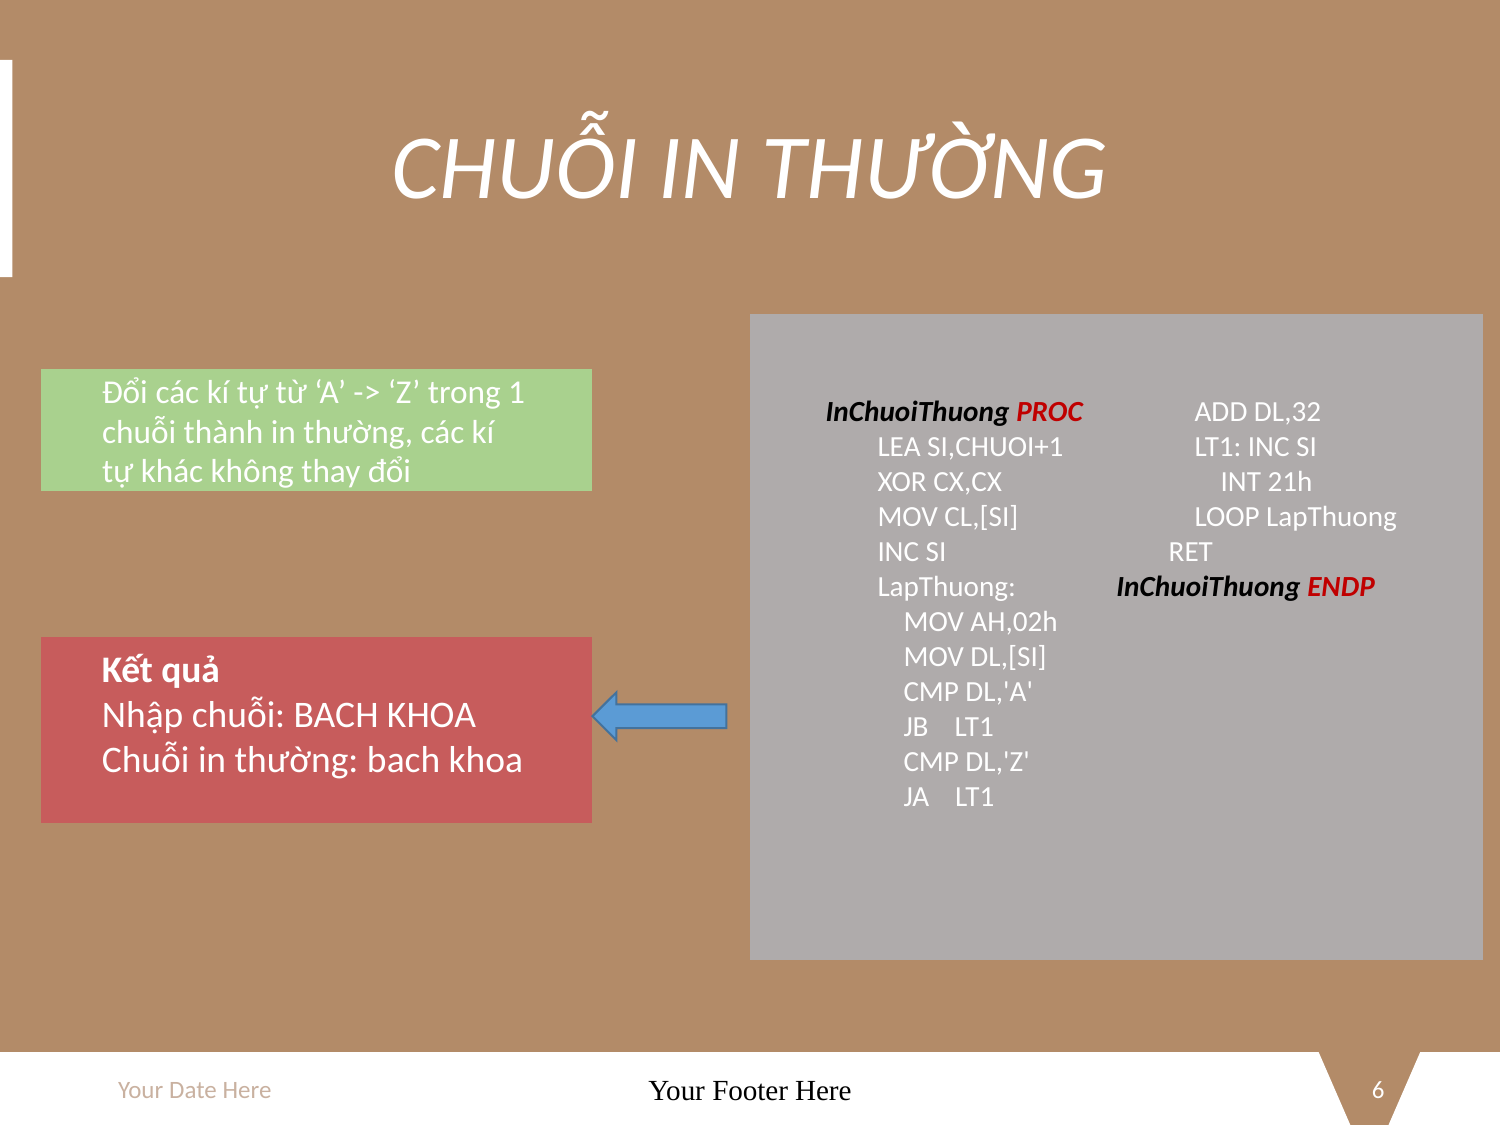

# CHUỖI IN THƯỜNG
InChuoiThuong PROC
        LEA SI,CHUOI+1
        XOR CX,CX
        MOV CL,[SI]
        INC SI
        LapThuong:
            MOV AH,02h
            MOV DL,[SI]
            CMP DL,'A'
            JB    LT1
            CMP DL,'Z'
            JA    LT1

            ADD DL,32
            LT1: INC SI
                INT 21h
            LOOP LapThuong
        RET
InChuoiThuong ENDP
Đổi các kí tự từ ‘A’ -> ‘Z’ trong 1 chuỗi thành in thường, các kí tự khác không thay đổi
Kết quả
Nhập chuỗi: BACH KHOA
Chuỗi in thường: bach khoa

Your Date Here
Your Footer Here
6